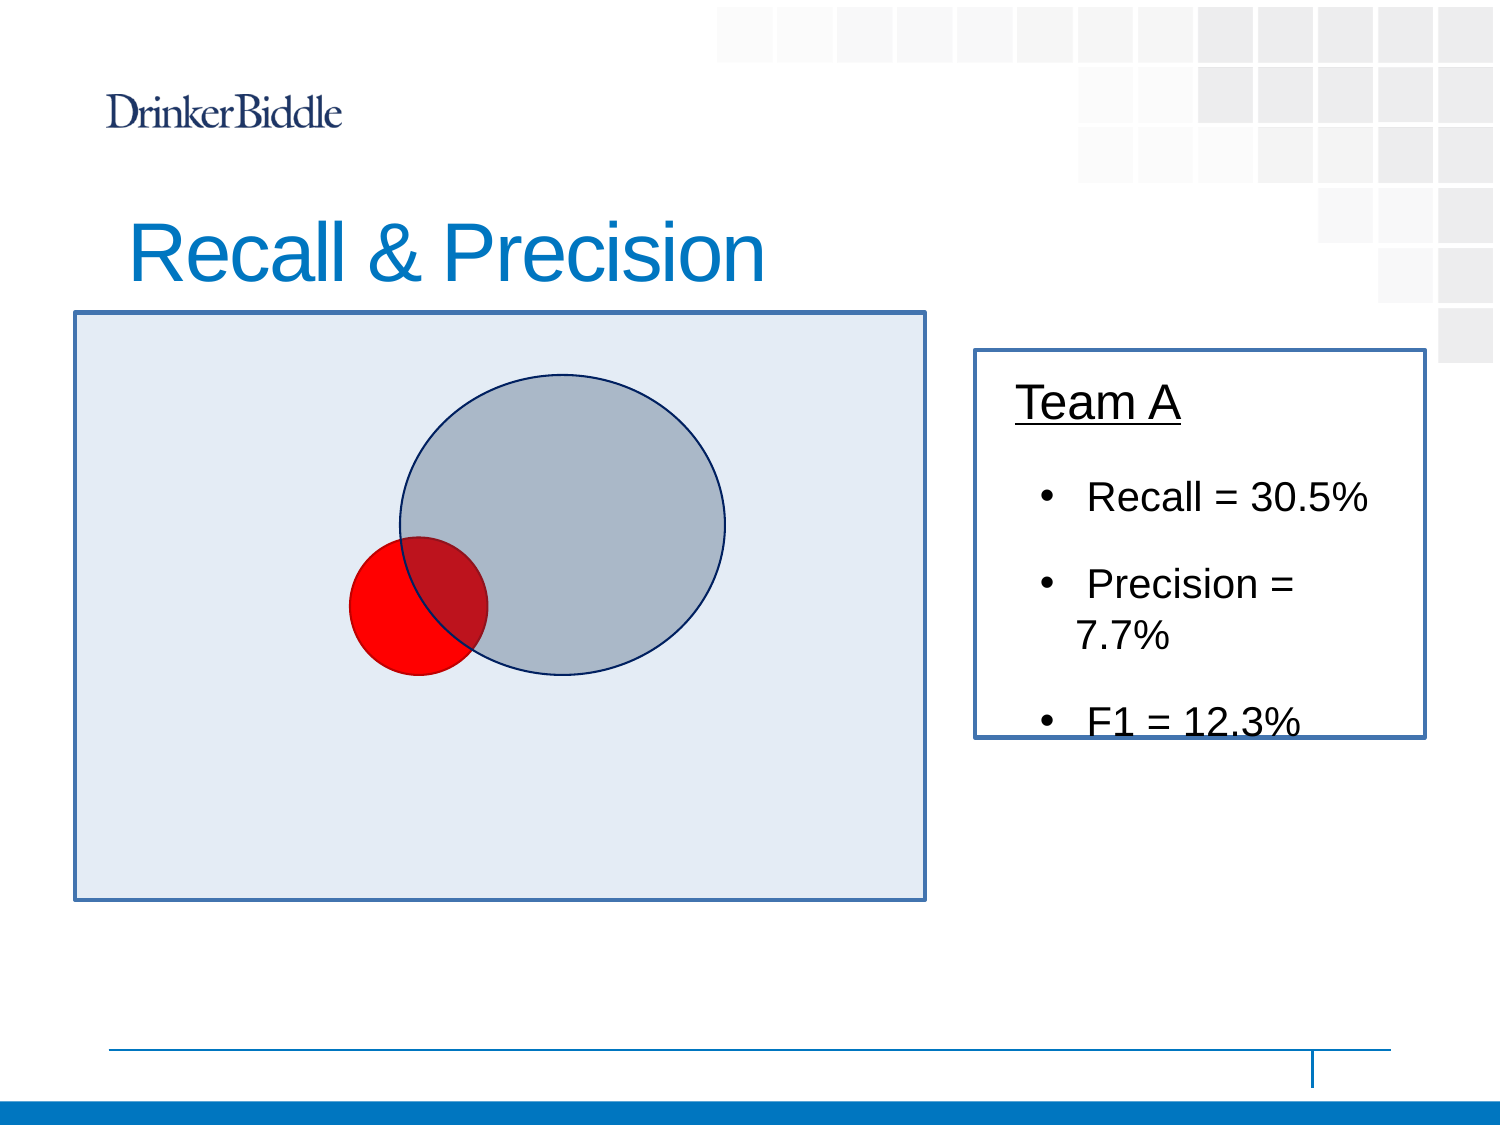

# Recall & Precision

Team A

 Recall = 30.5%
 Precision = 7.7%
 F1 = 12.3%